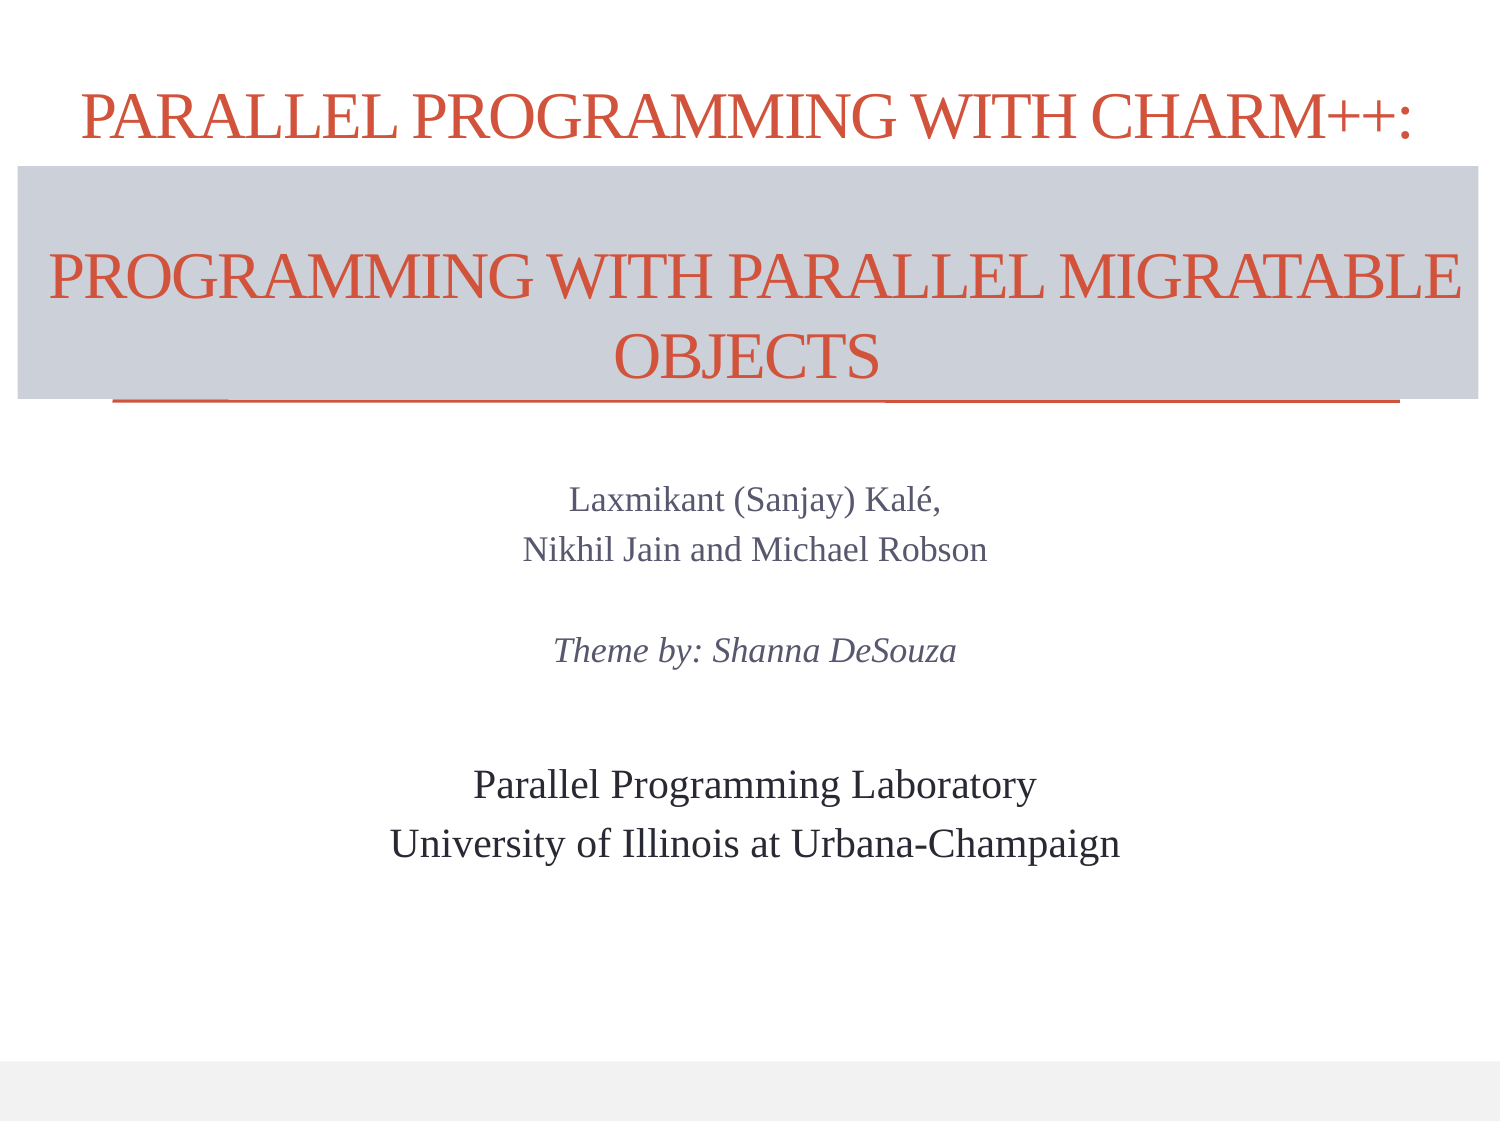

# Parallel programming with Charm++: Programming with Parallel Migratable Objects
Laxmikant (Sanjay) Kalé,
Nikhil Jain and Michael Robson

Theme by: Shanna DeSouza
Parallel Programming Laboratory
University of Illinois at Urbana-Champaign